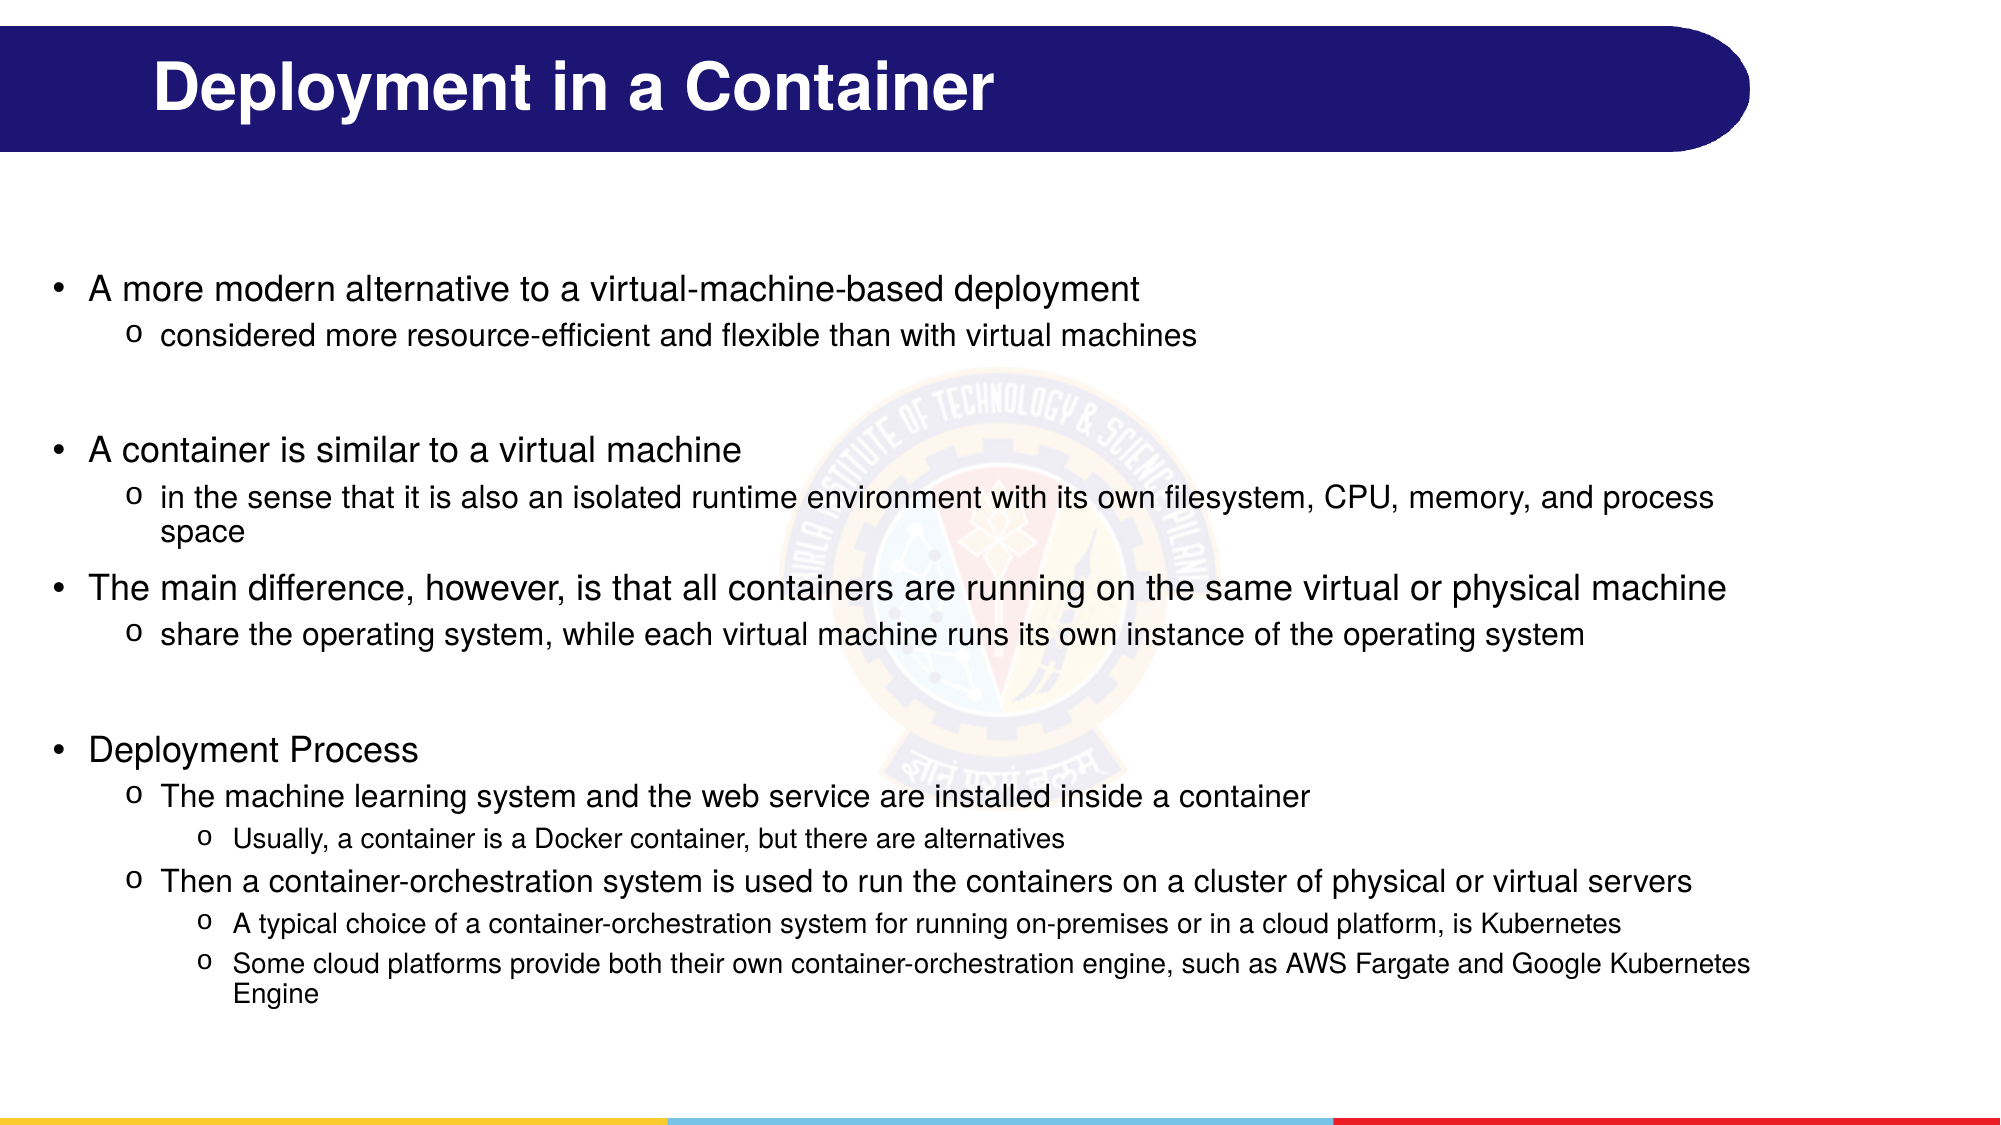

# Deployment in a Container

A more modern alternative to a virtual-machine-based deployment
considered more resource-efficient and flexible than with virtual machines

A container is similar to a virtual machine
in the sense that it is also an isolated runtime environment with its own filesystem, CPU, memory, and process space
The main difference, however, is that all containers are running on the same virtual or physical machine
share the operating system, while each virtual machine runs its own instance of the operating system

Deployment Process
The machine learning system and the web service are installed inside a container
Usually, a container is a Docker container, but there are alternatives
Then a container-orchestration system is used to run the containers on a cluster of physical or virtual servers
A typical choice of a container-orchestration system for running on-premises or in a cloud platform, is Kubernetes
Some cloud platforms provide both their own container-orchestration engine, such as AWS Fargate and Google Kubernetes Engine